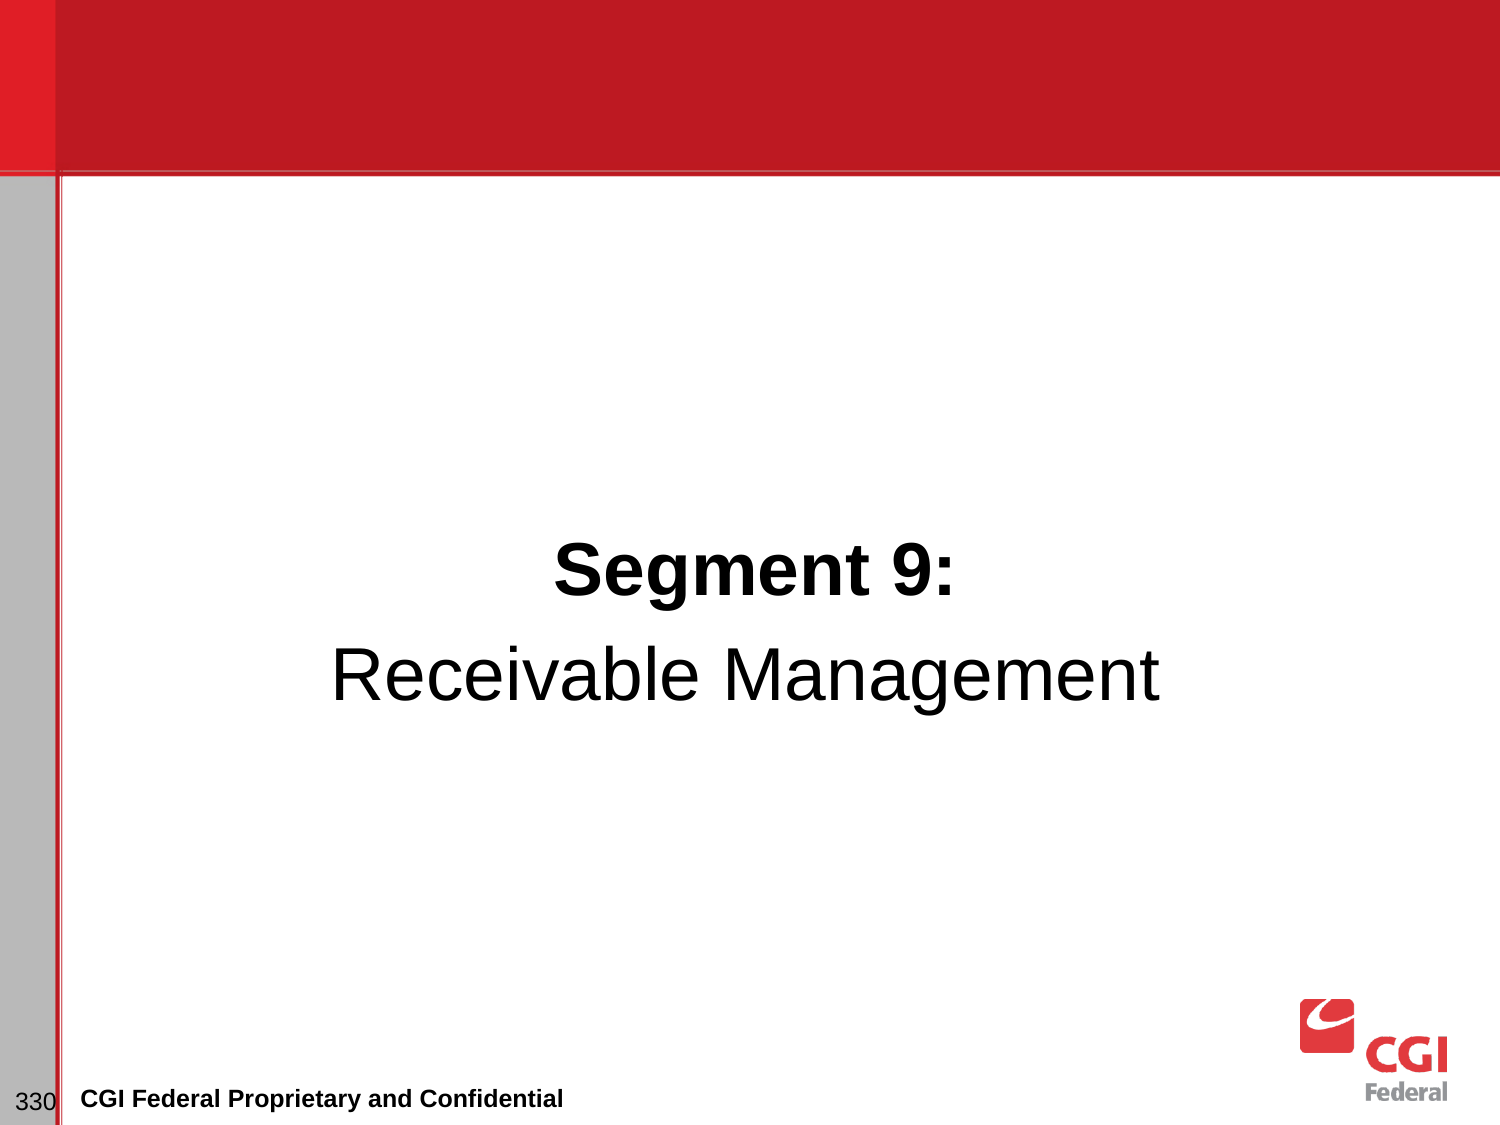

Segment 9:
Receivable Management
# Dunning
CGI Federal Proprietary and Confidential
330